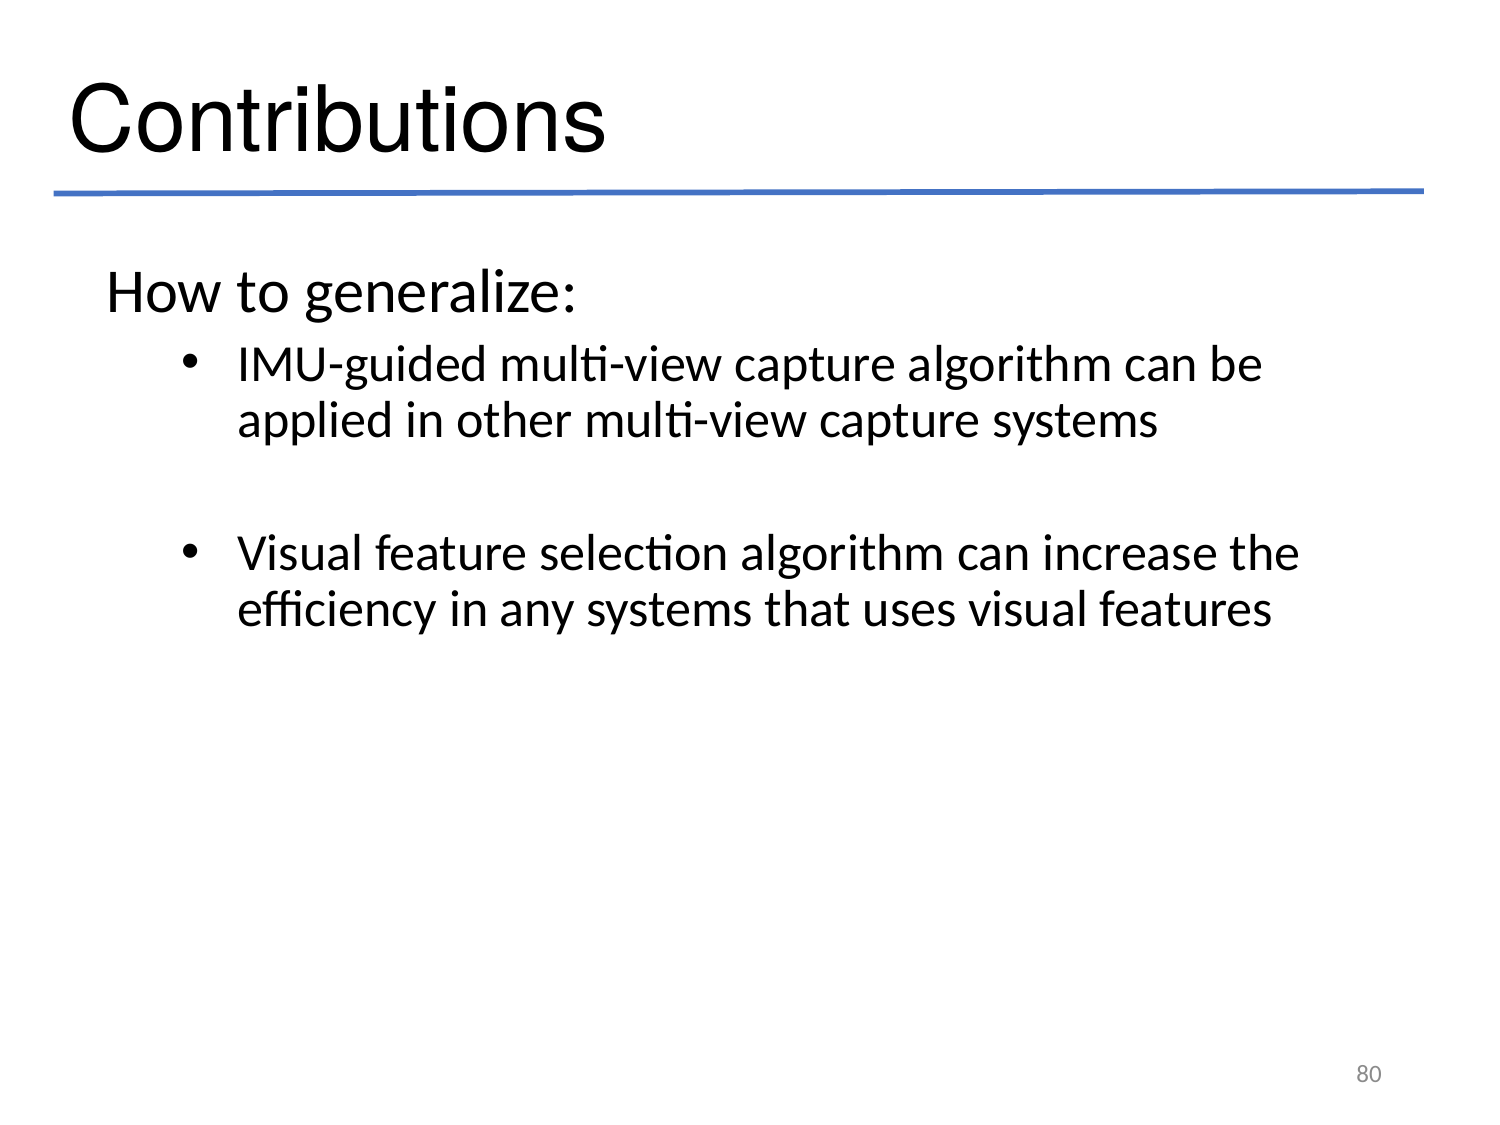

Contributions
How to generalize:
IMU-guided multi-view capture algorithm can be applied in other multi-view capture systems

Visual feature selection algorithm can increase the efficiency in any systems that uses visual features

80